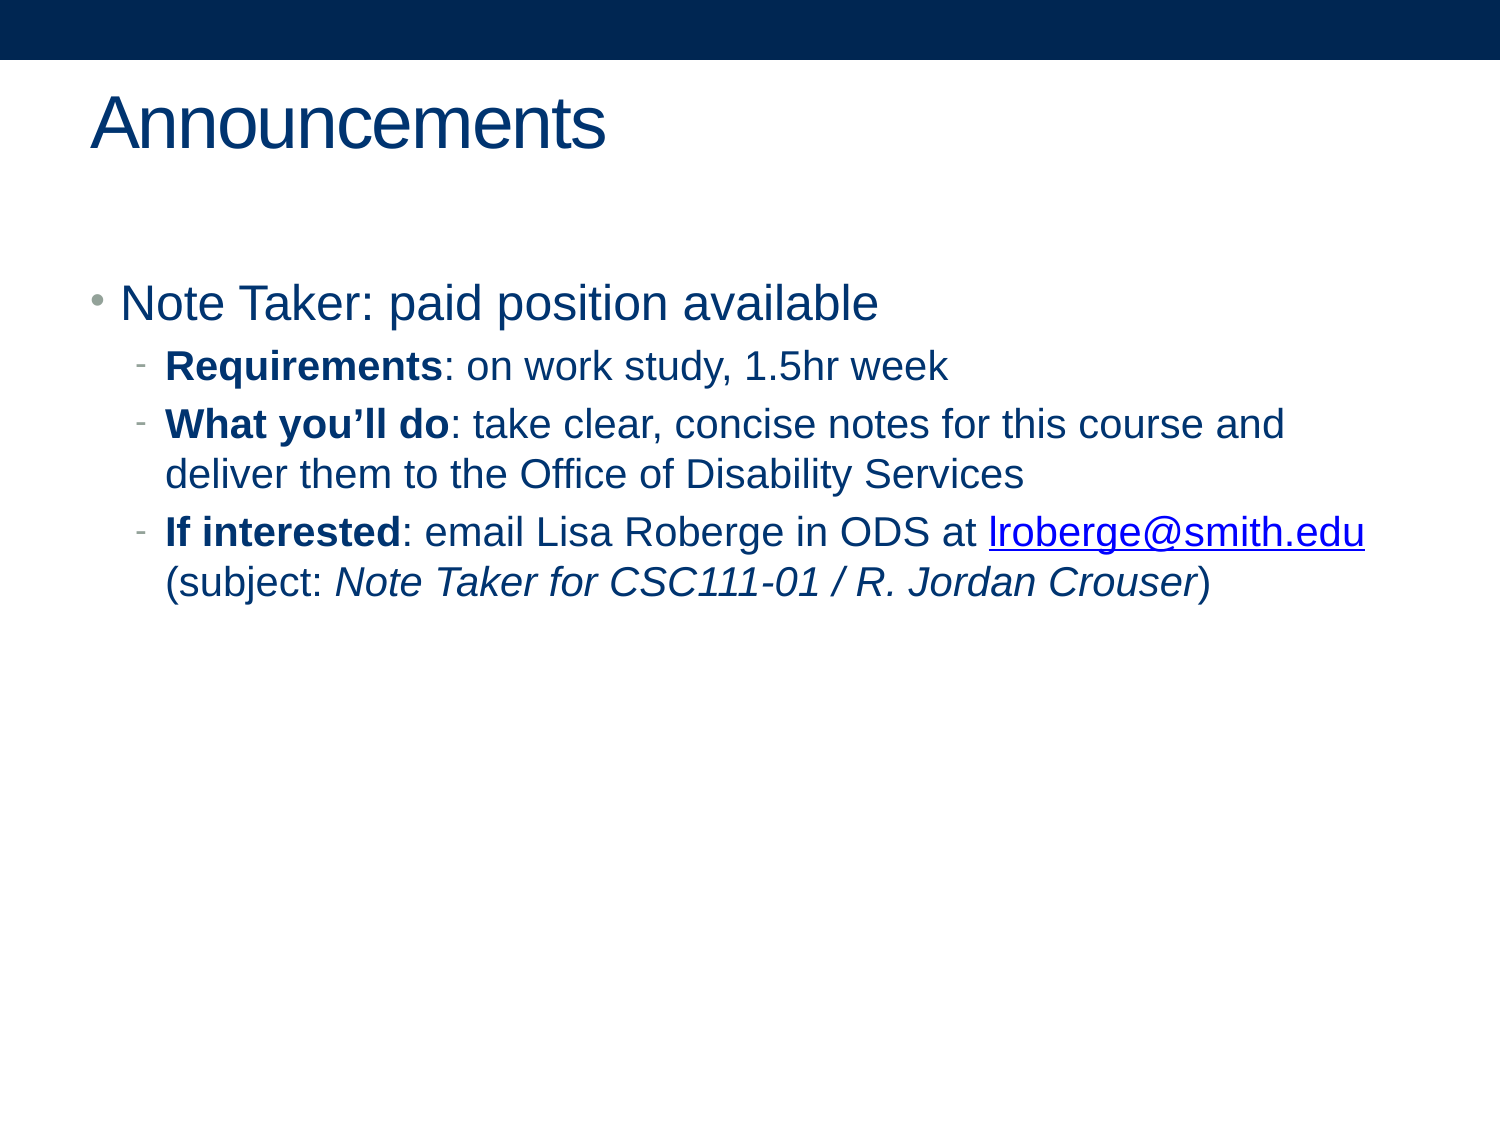

# Announcements
Note Taker: paid position available
Requirements: on work study, 1.5hr week
What you’ll do: take clear, concise notes for this course and deliver them to the Office of Disability Services
If interested: email Lisa Roberge in ODS at lroberge@smith.edu (subject: Note Taker for CSC111-01 / R. Jordan Crouser)